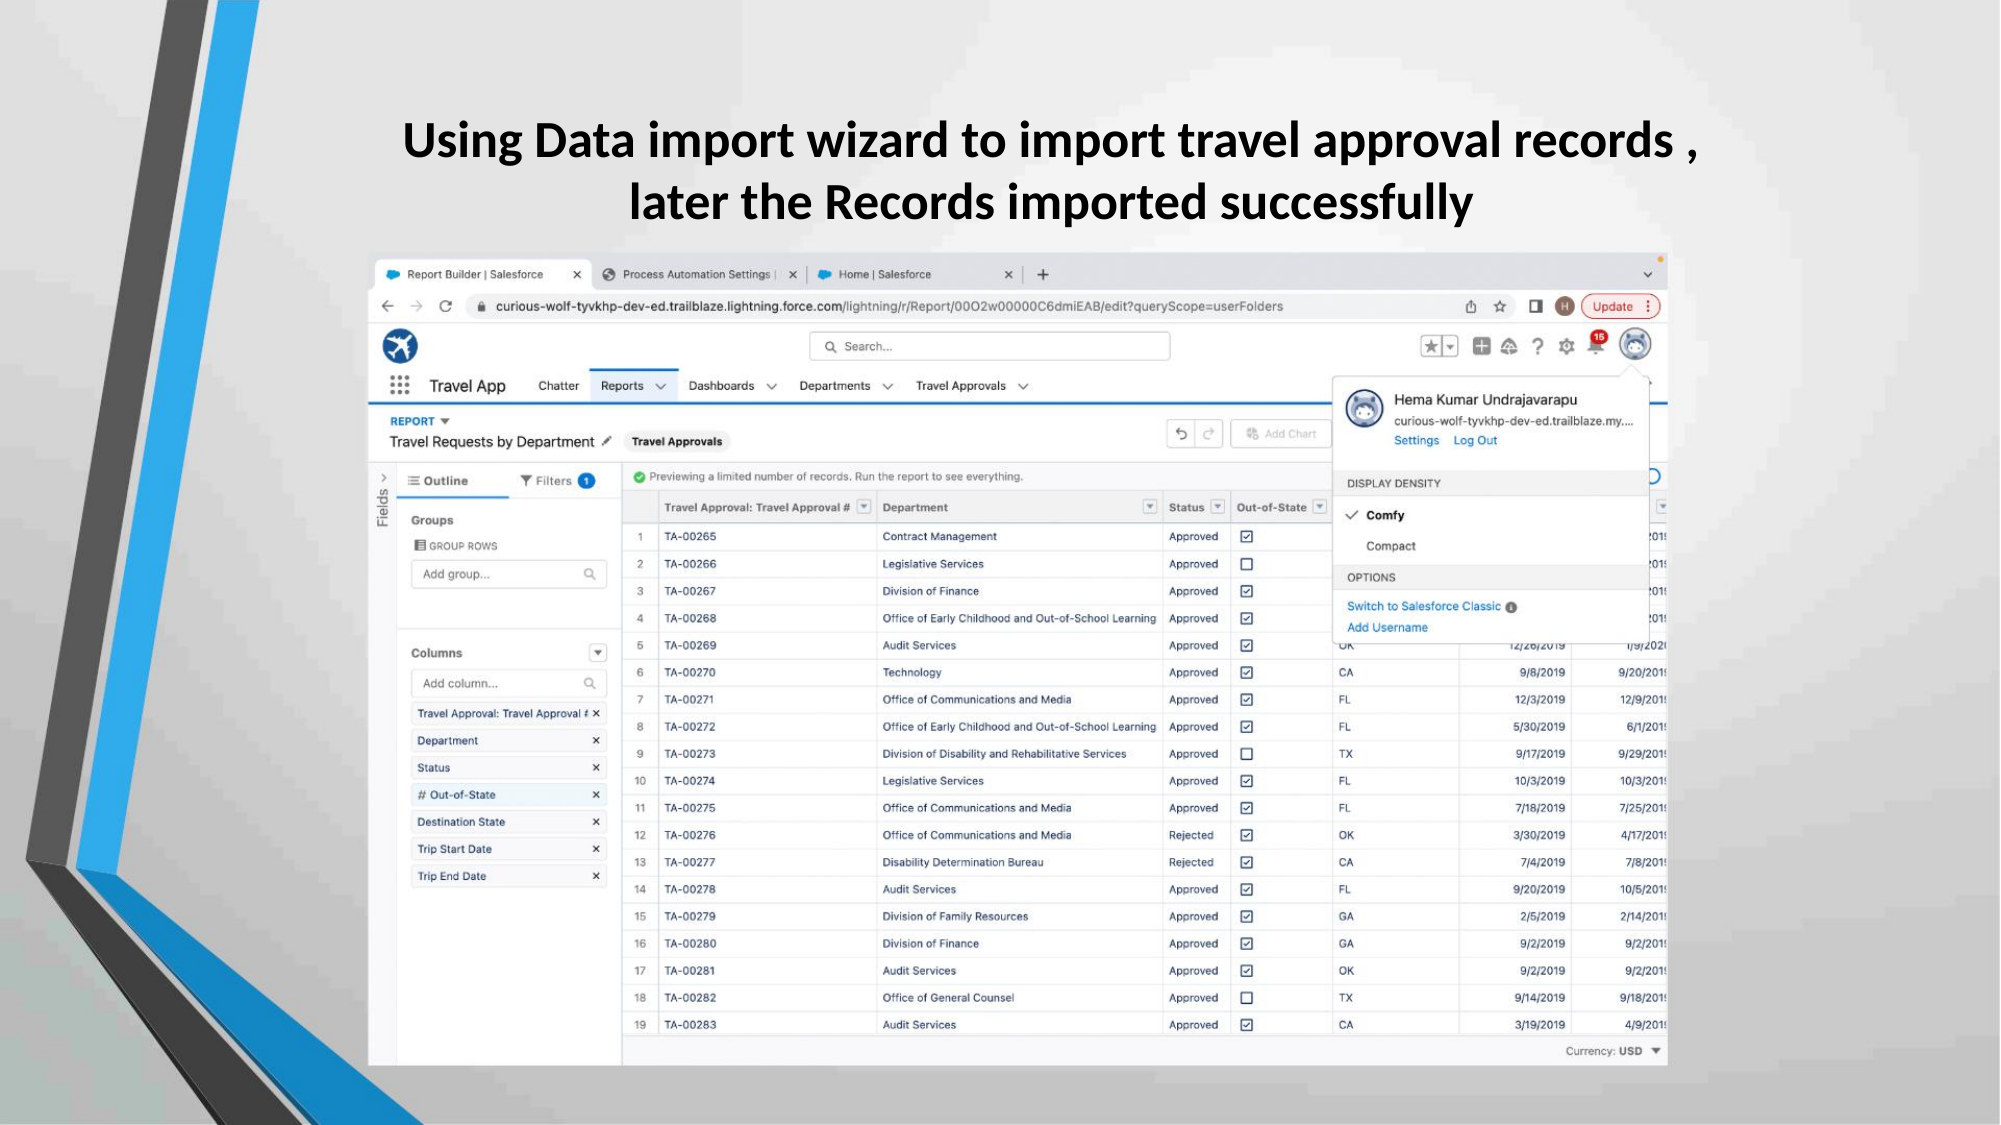

Using Data import wizard to import travel approval records ,
later the Records imported successfully